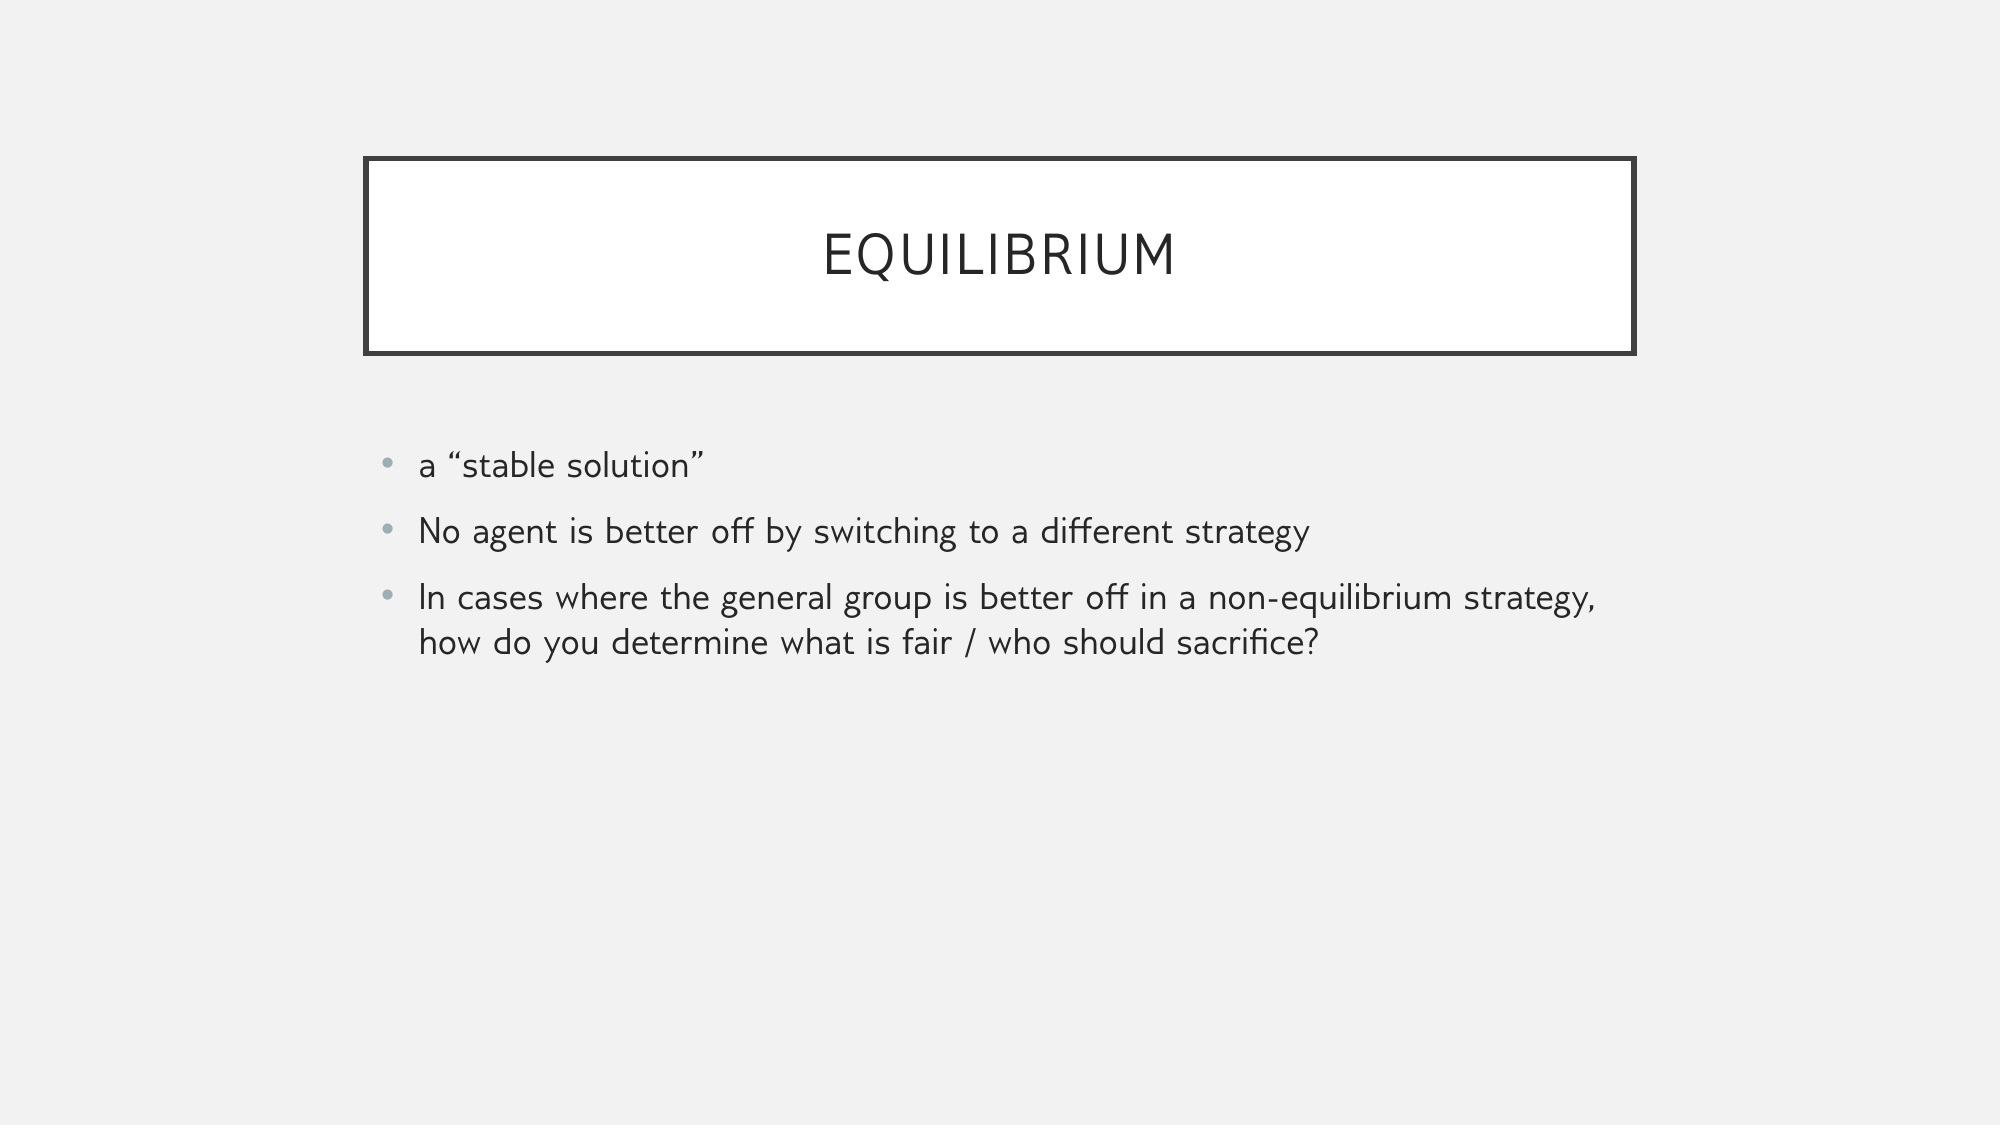

# equilibrium
a “stable solution”
No agent is better off by switching to a different strategy
In cases where the general group is better off in a non-equilibrium strategy, how do you determine what is fair / who should sacrifice?